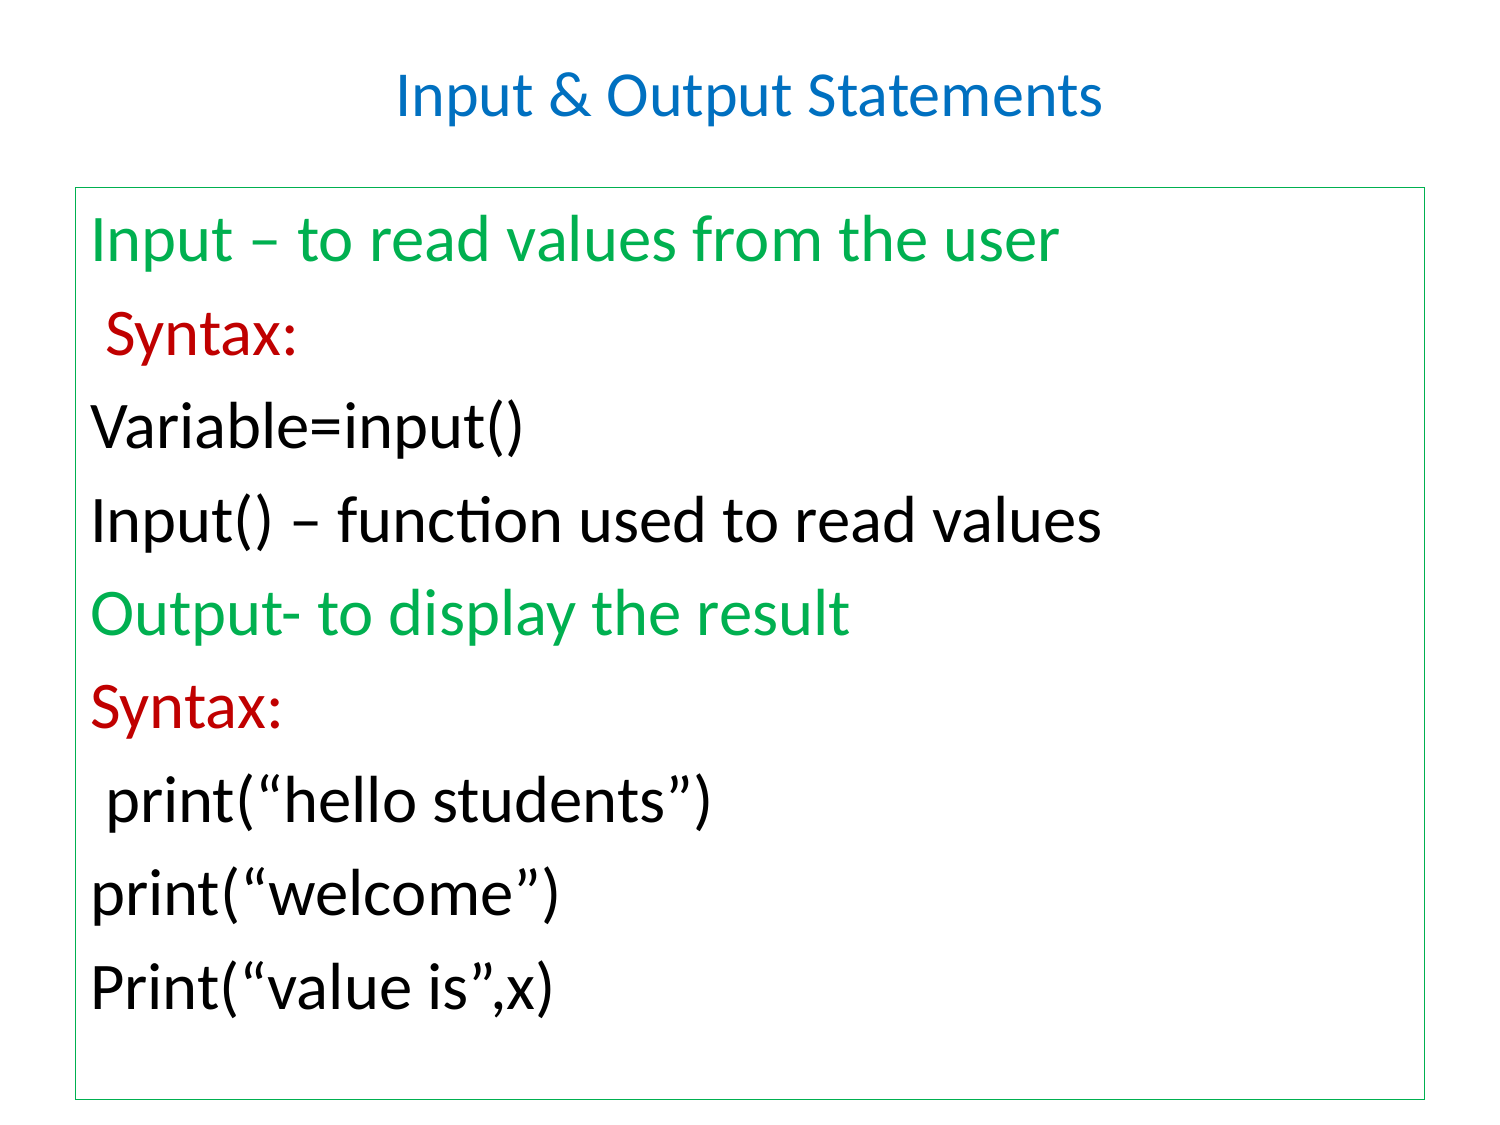

# Input & Output Statements
Input – to read values from the user
 Syntax:
Variable=input()
Input() – function used to read values
Output- to display the result
Syntax:
 print(“hello students”)
print(“welcome”)
Print(“value is”,x)